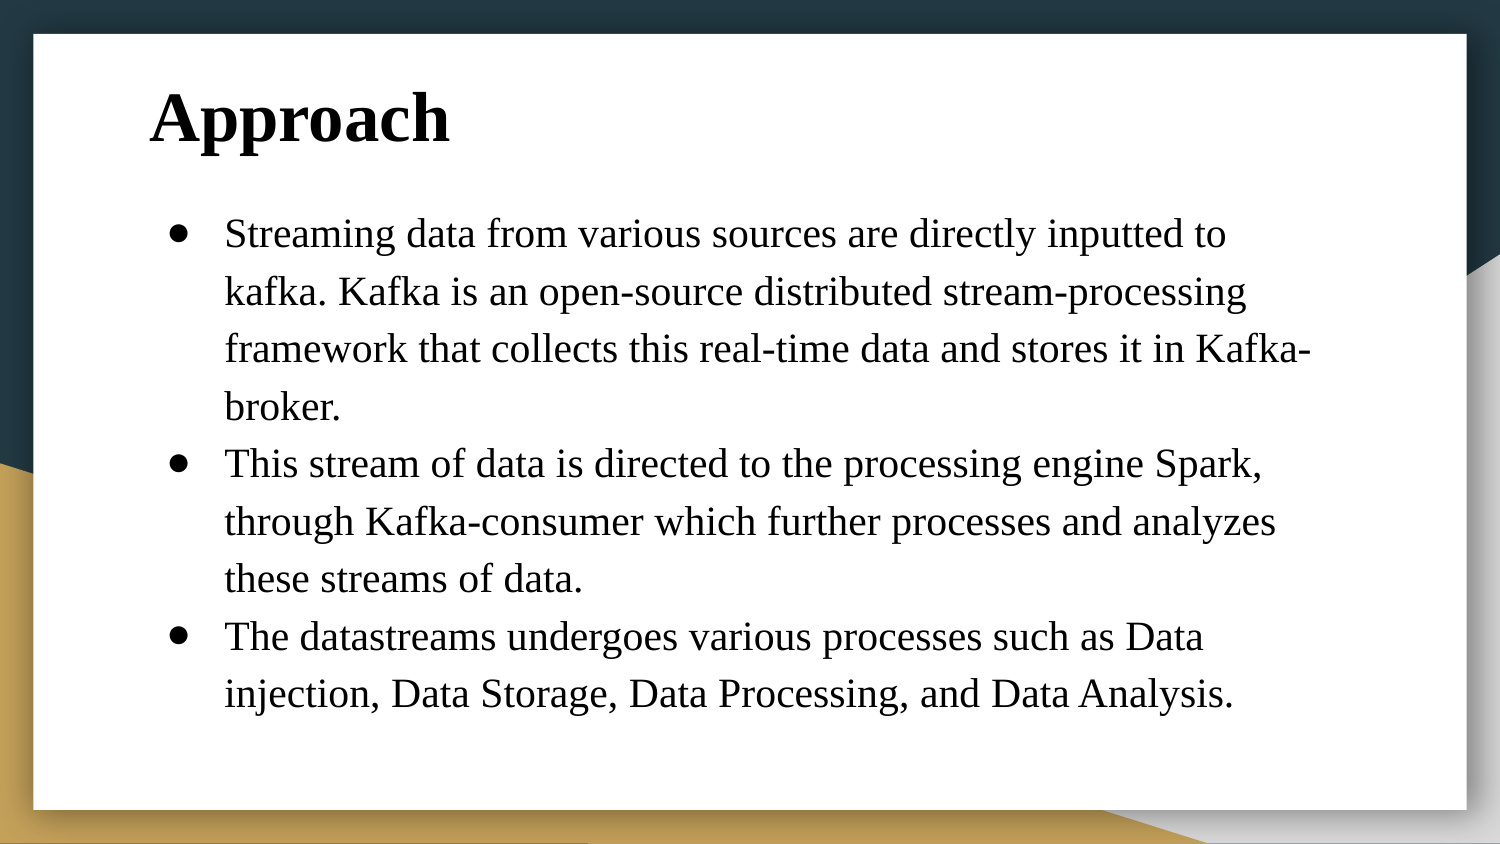

# Approach
Streaming data from various sources are directly inputted to kafka. Kafka is an open-source distributed stream-processing framework that collects this real-time data and stores it in Kafka-broker.
This stream of data is directed to the processing engine Spark, through Kafka-consumer which further processes and analyzes these streams of data.
The datastreams undergoes various processes such as Data injection, Data Storage, Data Processing, and Data Analysis.